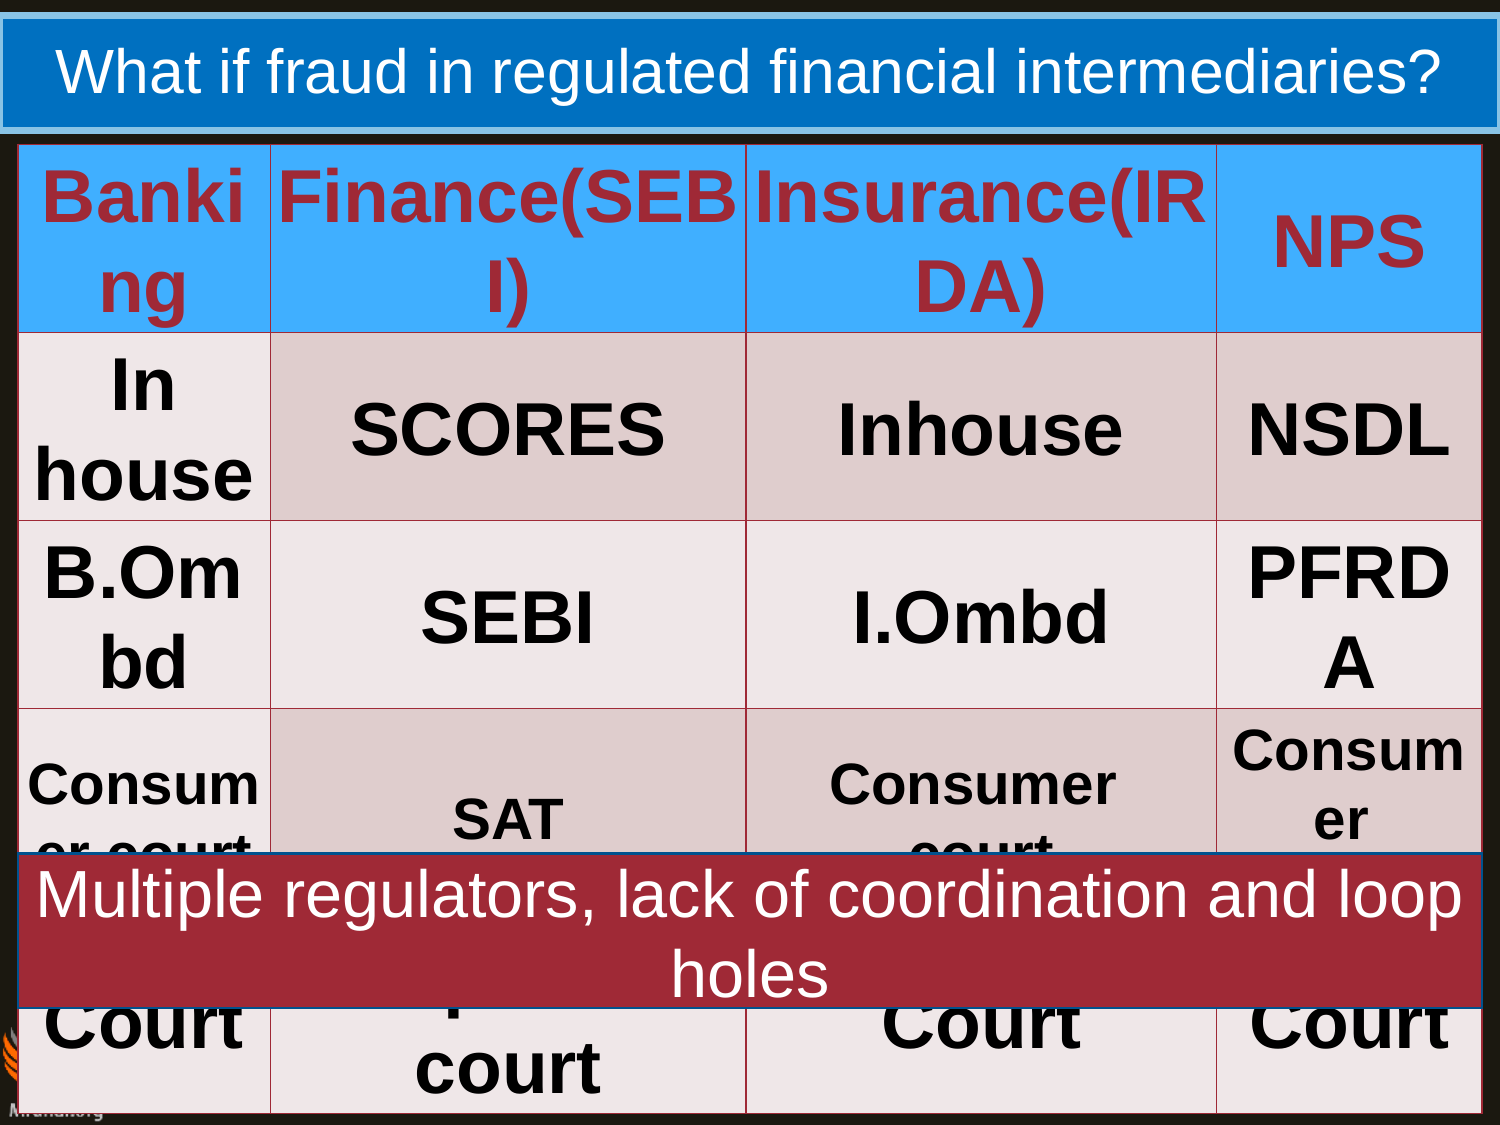

# What if fraud in regulated financial intermediaries?
| Banking | Finance(SEBI) | Insurance(IRDA) | NPS |
| --- | --- | --- | --- |
| In house | SCORES | Inhouse | NSDL |
| B.Ombd | SEBI | I.Ombd | PFRDA |
| Consumer court | SAT | Consumer court | Consumer Court |
| Court | Supreme court | Court | Court |
Multiple regulators, lack of coordination and loop holes